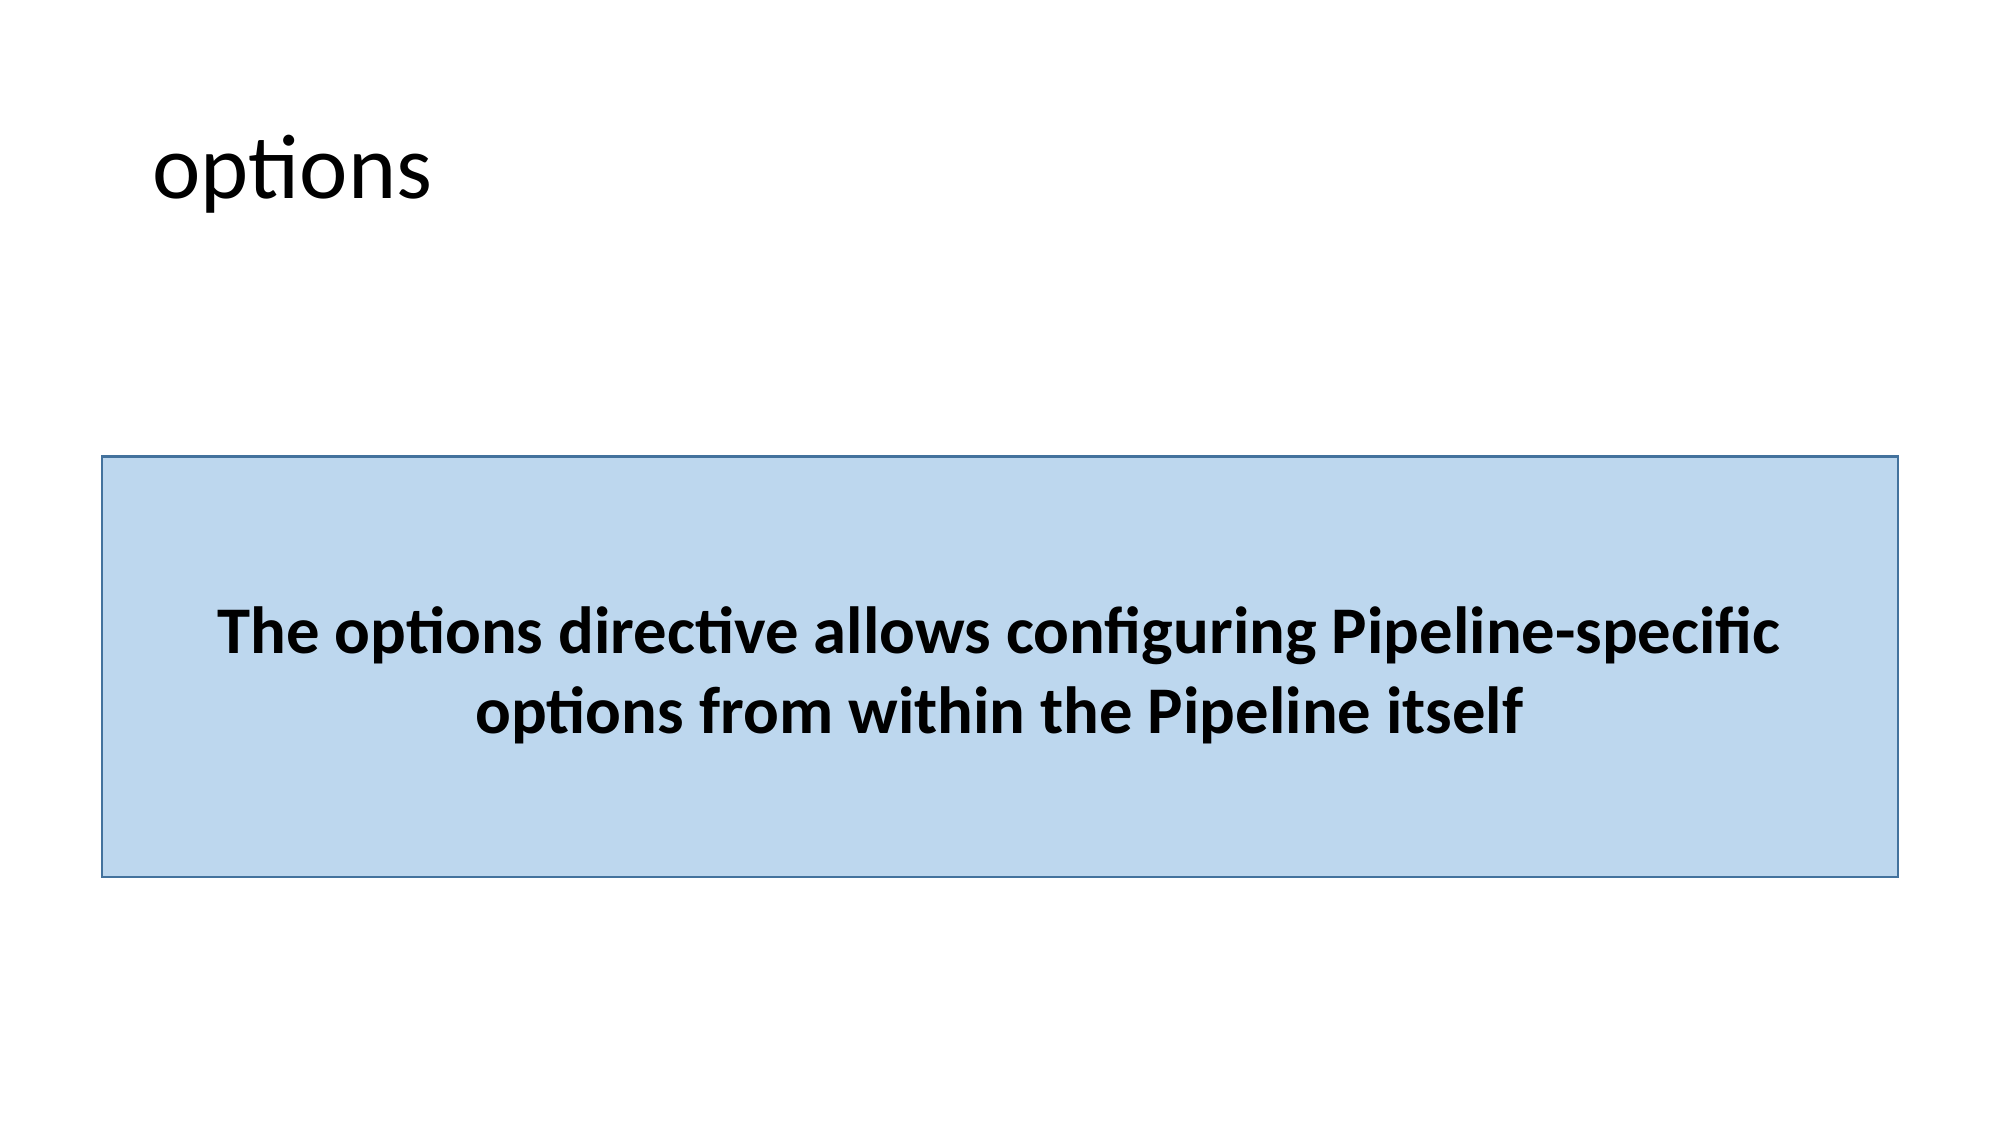

# options
The options directive allows configuring Pipeline-specific options from within the Pipeline itself